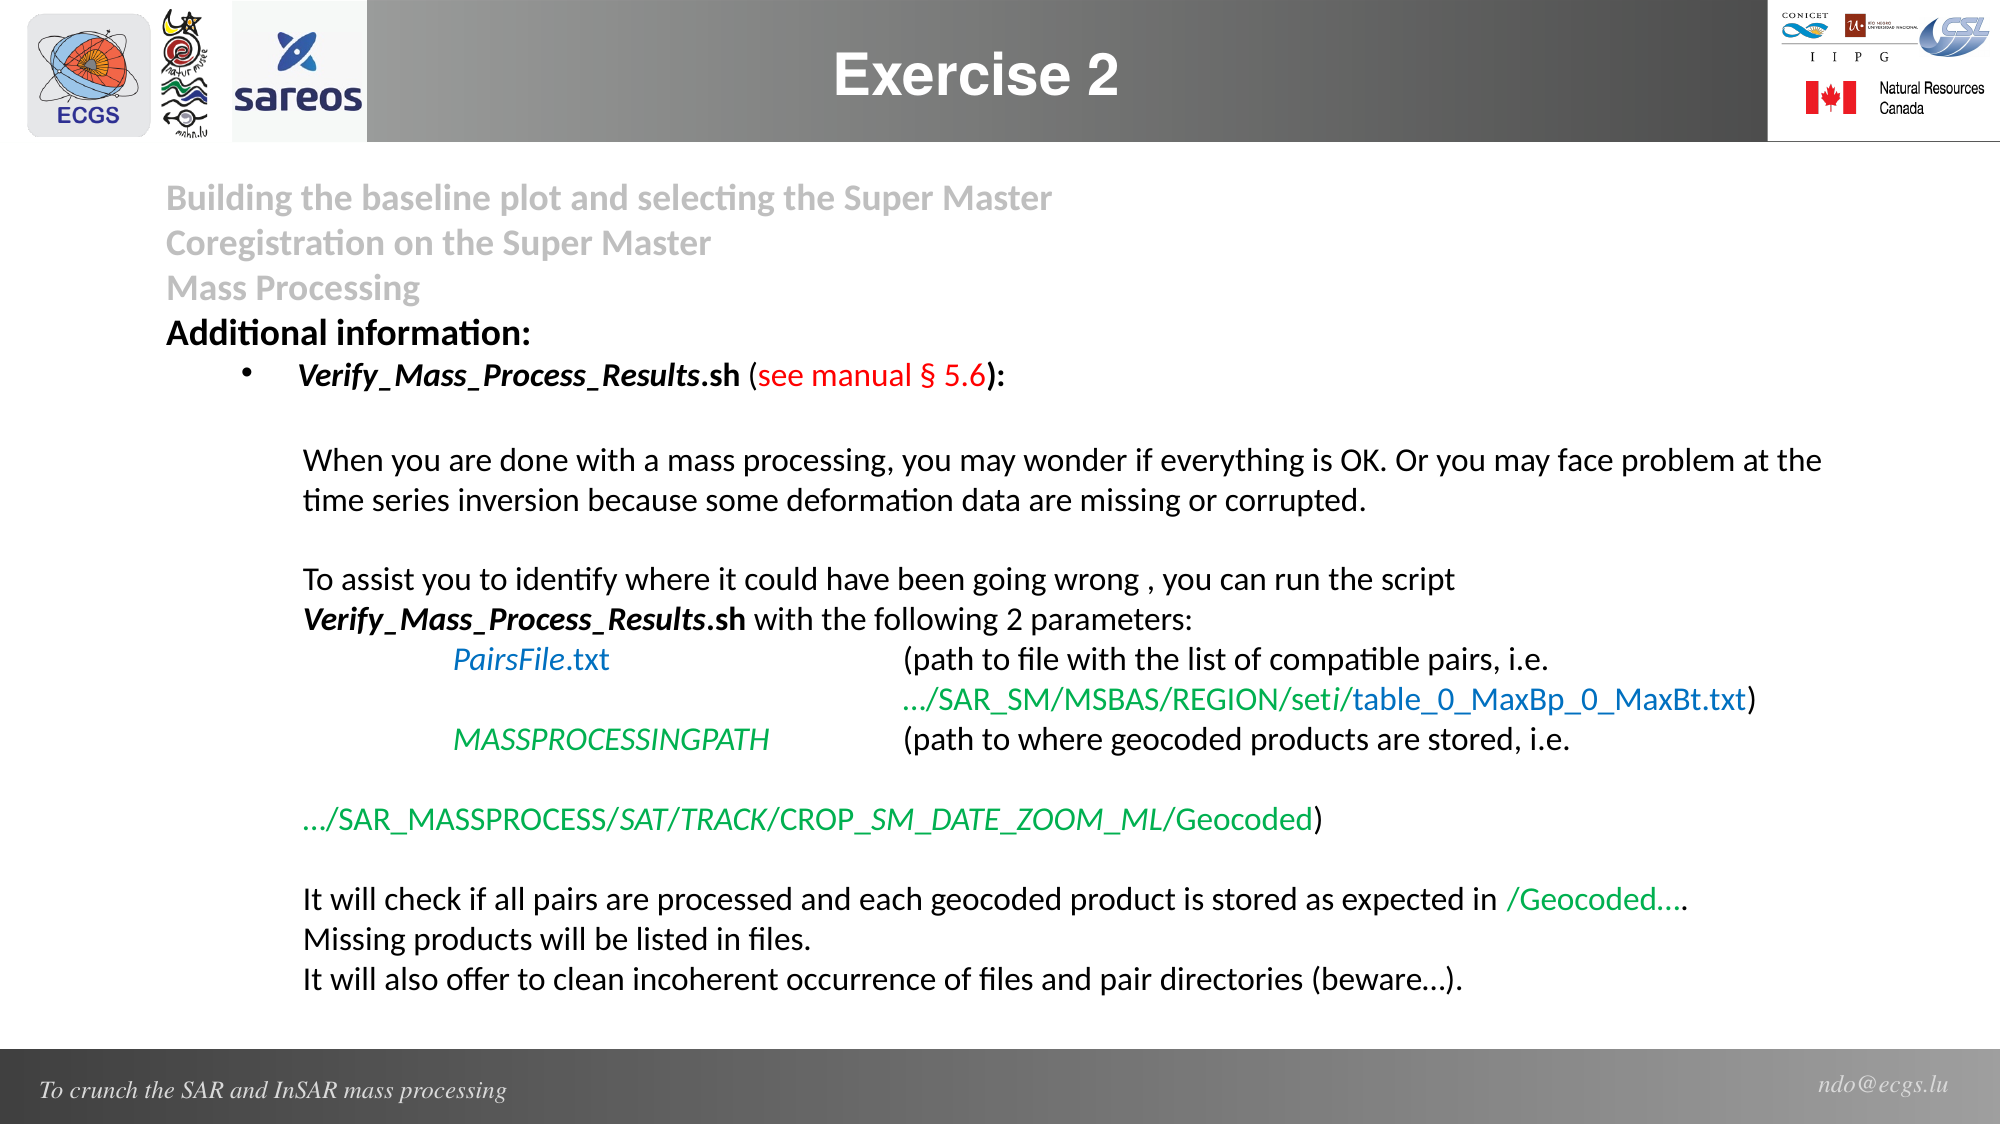

Exercise 2
Building the baseline plot and selecting the Super Master
Coregistration on the Super Master
Mass Processing
Additional information:
Verify_Mass_Process_Results.sh (see manual § 5.6):
When you are done with a mass processing, you may wonder if everything is OK. Or you may face problem at the time series inversion because some deformation data are missing or corrupted.

To assist you to identify where it could have been going wrong , you can run the script Verify_Mass_Process_Results.sh with the following 2 parameters:
	PairsFile.txt  		(path to file with the list of compatible pairs, i.e.  						…/SAR_SM/MSBAS/REGION/seti/table_0_MaxBp_0_MaxBt.txt)
	MASSPROCESSINGPATH  	(path to where geocoded products are stored, i.e.
				…/SAR_MASSPROCESS/SAT/TRACK/CROP_SM_DATE_ZOOM_ML/Geocoded)

It will check if all pairs are processed and each geocoded product is stored as expected in /Geocoded….
Missing products will be listed in files.
It will also offer to clean incoherent occurrence of files and pair directories (beware…).